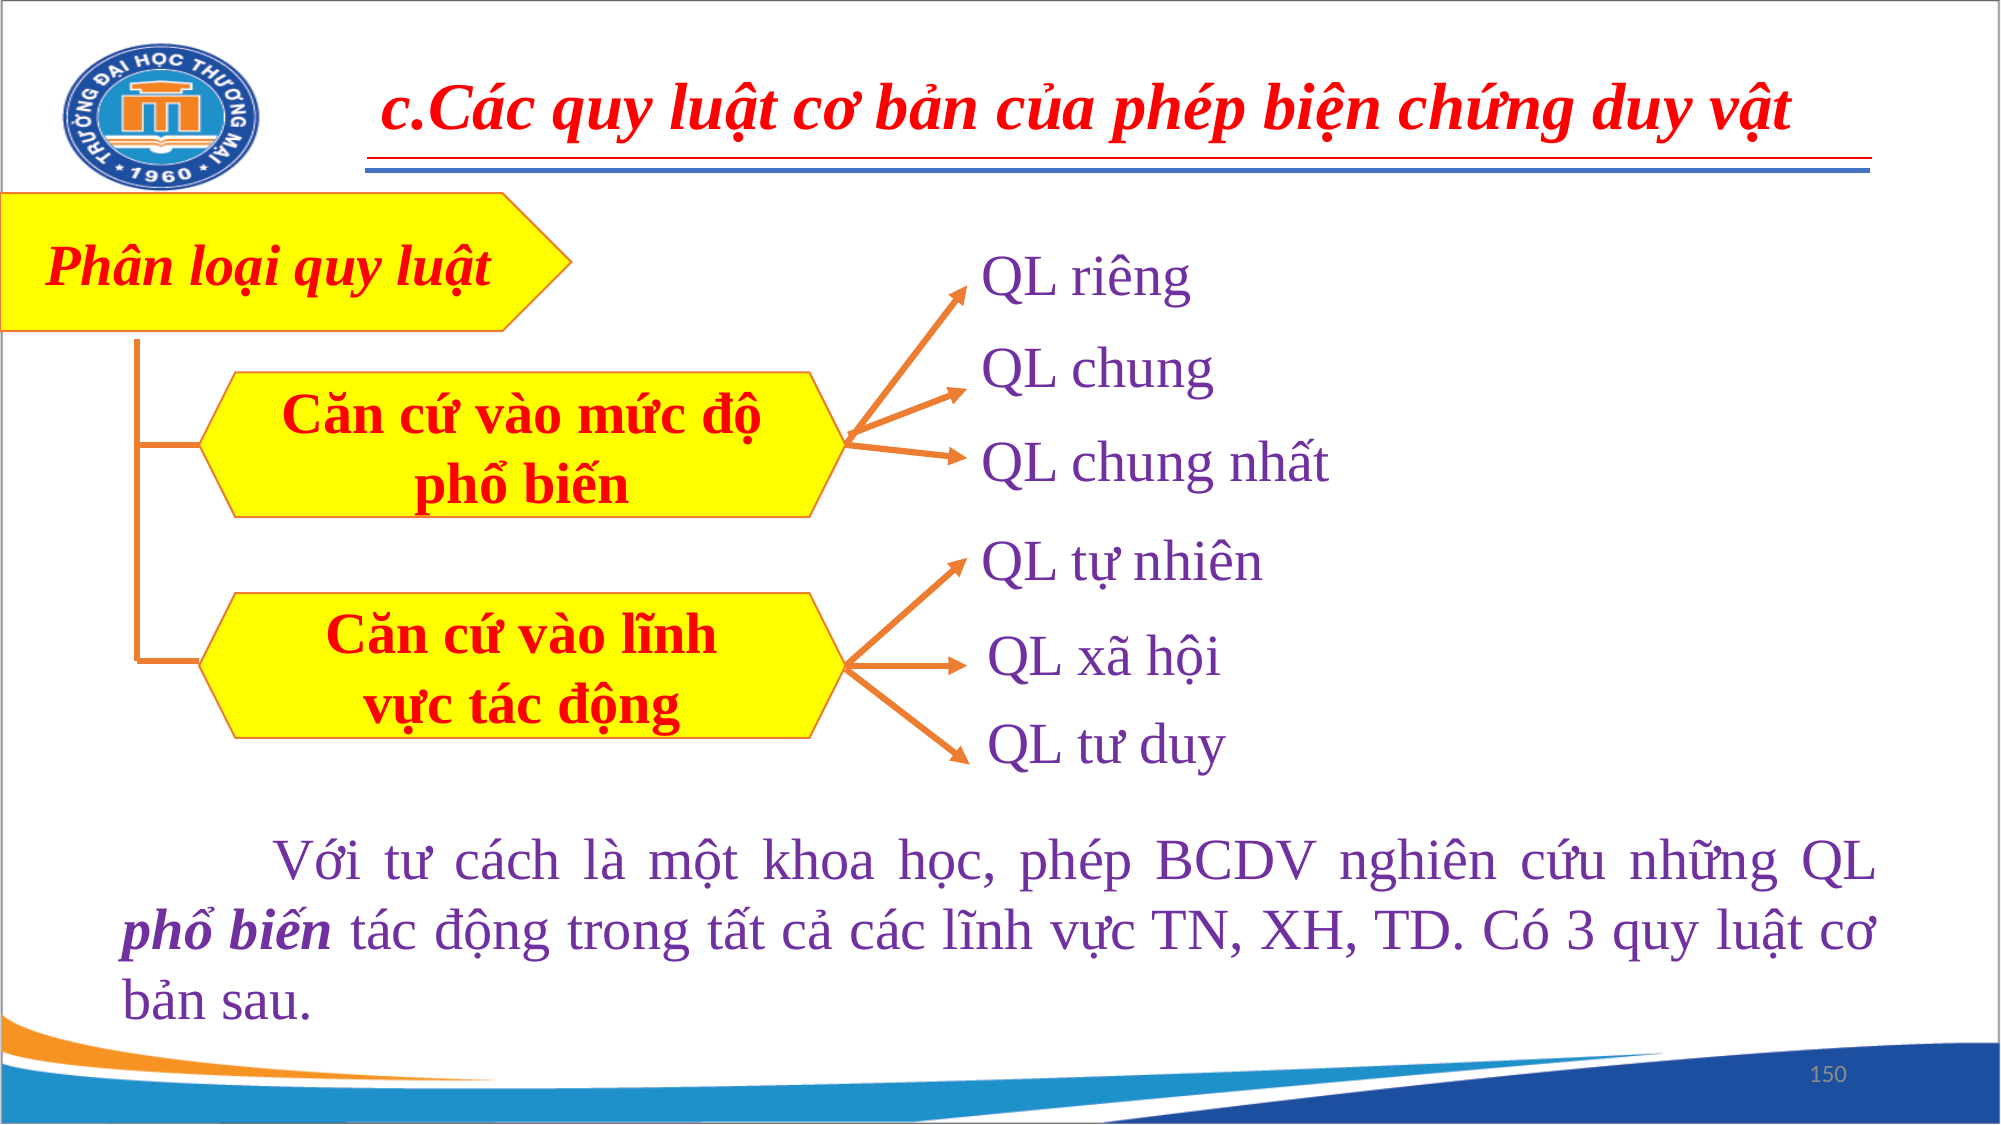

c.Các quy luật cơ bản của phép biện chứng duy vật
Phân loại quy luật
QL riêng
QL chung
Căn cứ vào mức độ phổ biến
QL chung nhất
QL tự nhiên
Căn cứ vào lĩnh vực tác động
QL xã hội
QL tư duy
	Với tư cách là một khoa học, phép BCDV nghiên cứu những QL phổ biến tác động trong tất cả các lĩnh vực TN, XH, TD. Có 3 quy luật cơ bản sau.
150